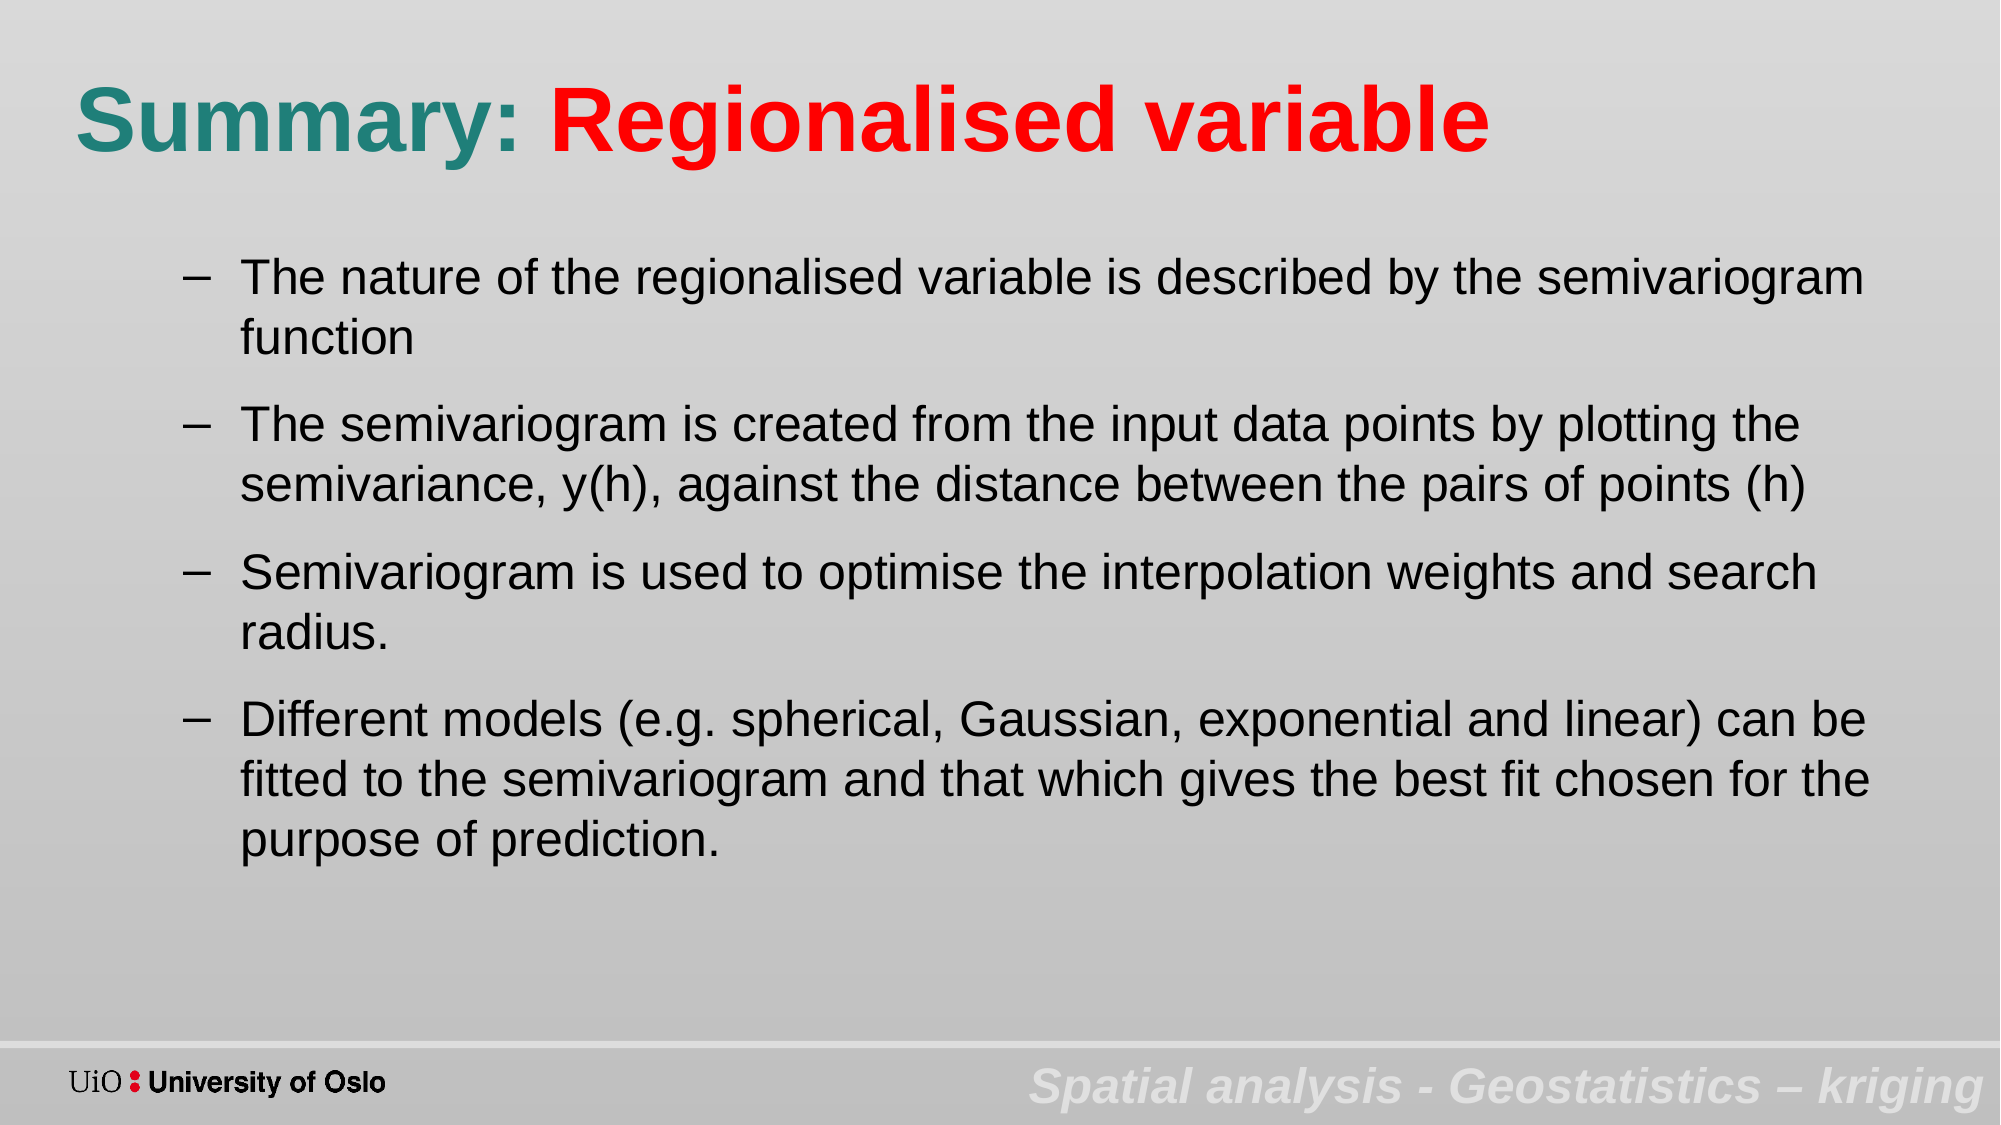

Summary: Regionalised variable
The nature of the regionalised variable is described by the semivariogram function

The semivariogram is created from the input data points by plotting the semivariance, y(h), against the distance between the pairs of points (h)

Semivariogram is used to optimise the interpolation weights and search radius.

Different models (e.g. spherical, Gaussian, exponential and linear) can be fitted to the semivariogram and that which gives the best fit chosen for the purpose of prediction.